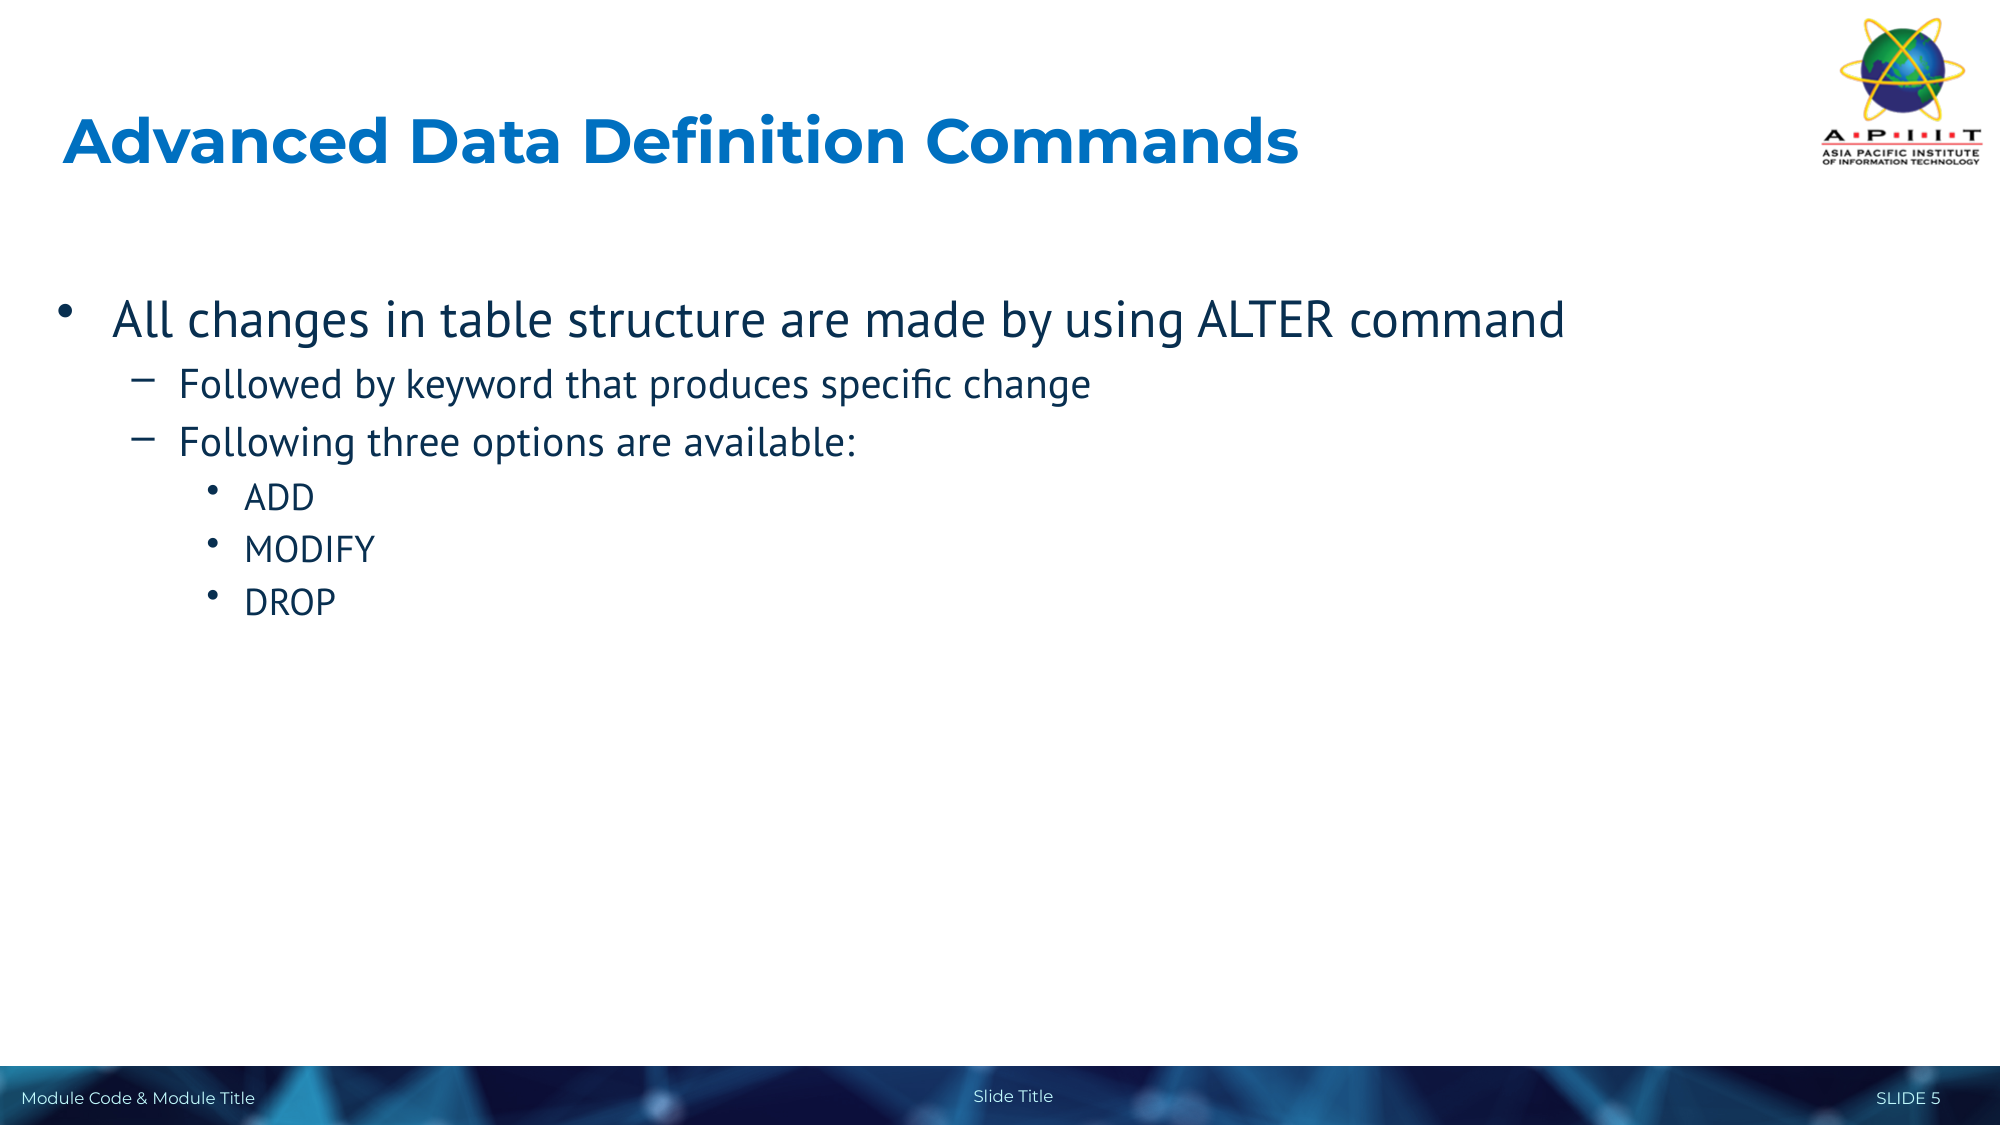

# Advanced Data Definition Commands
All changes in table structure are made by using ALTER command
Followed by keyword that produces specific change
Following three options are available:
ADD
MODIFY
DROP